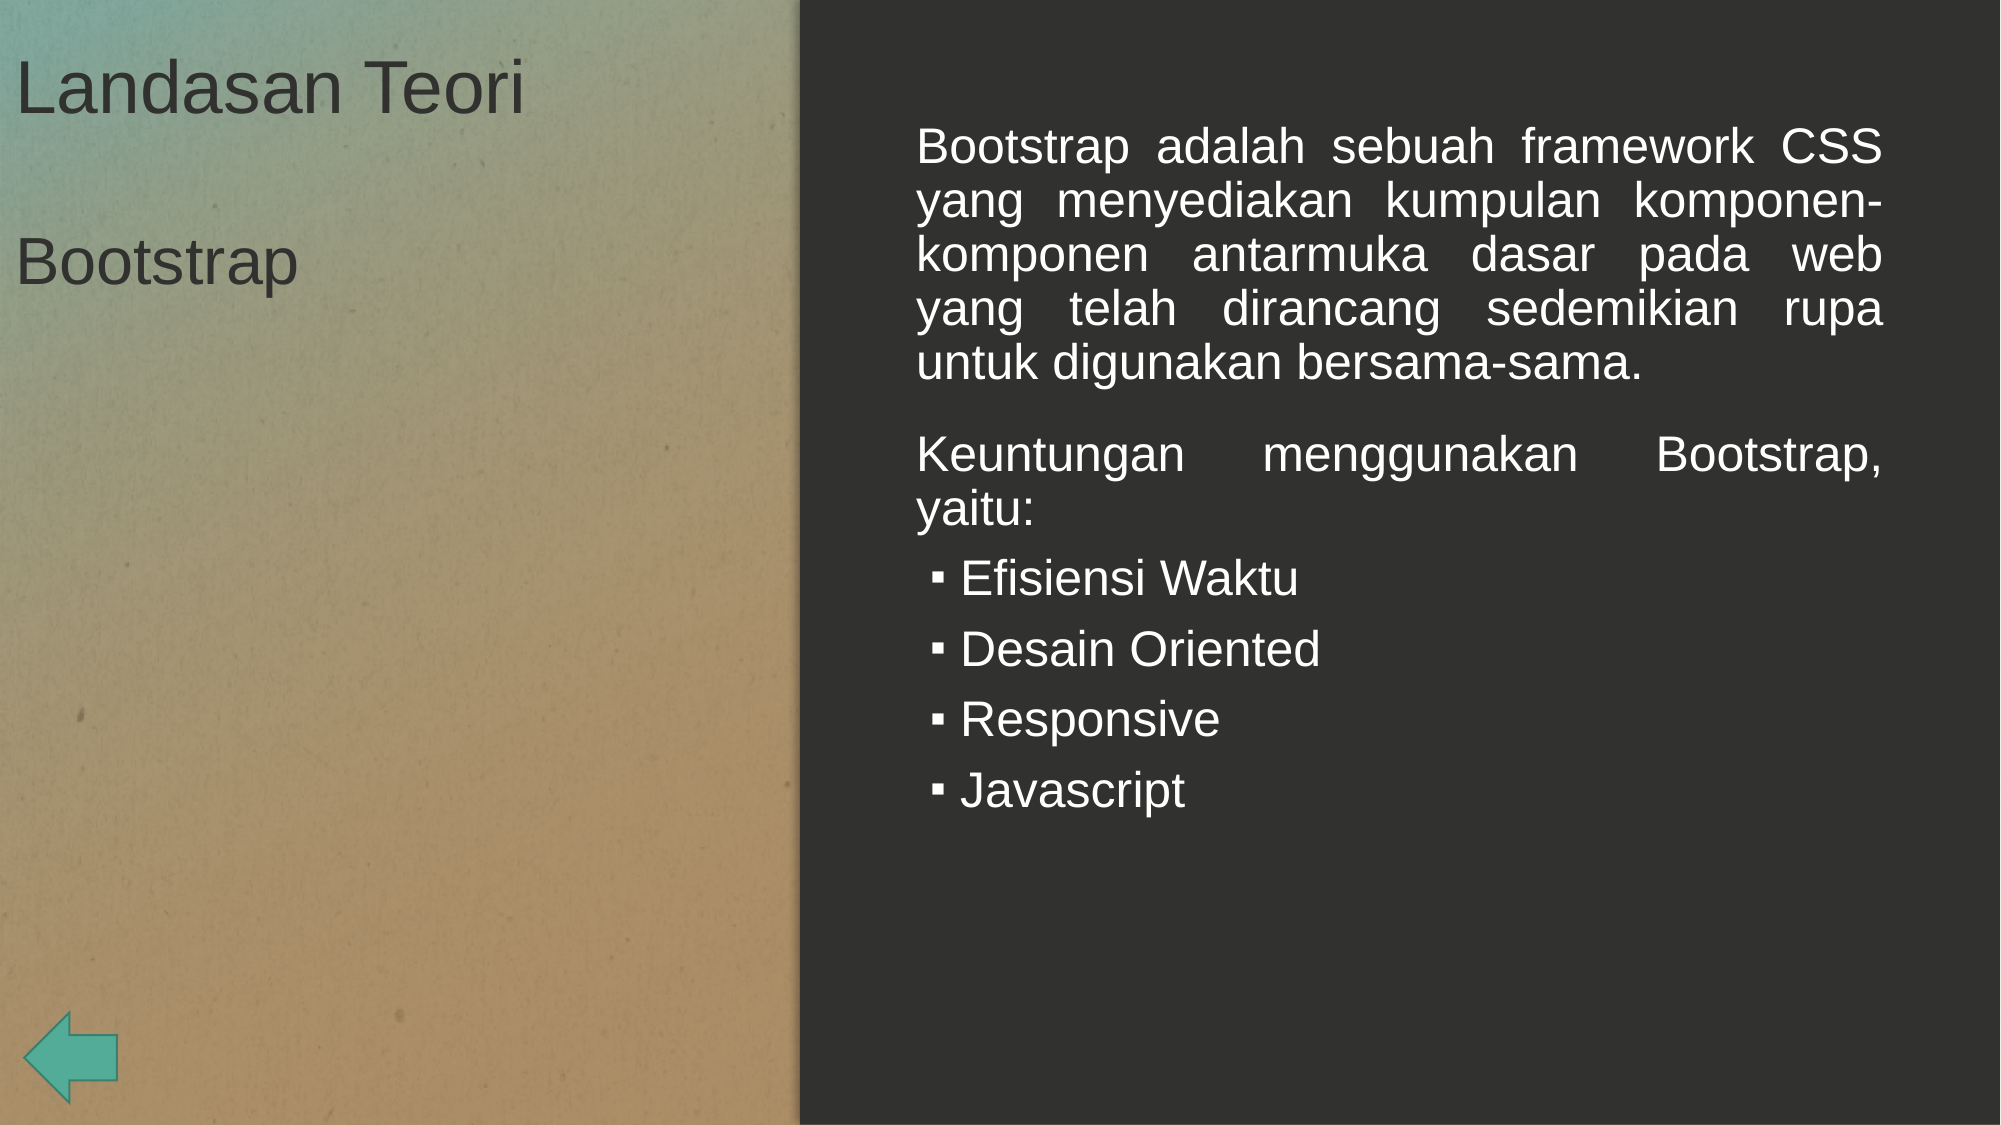

# Landasan Teori
Bootstrap adalah sebuah framework CSS yang menyediakan kumpulan komponen-komponen antarmuka dasar pada web yang telah dirancang sedemikian rupa untuk digunakan bersama-sama.
Keuntungan menggunakan Bootstrap, yaitu:
Efisiensi Waktu
Desain Oriented
Responsive
Javascript

Bootstrap